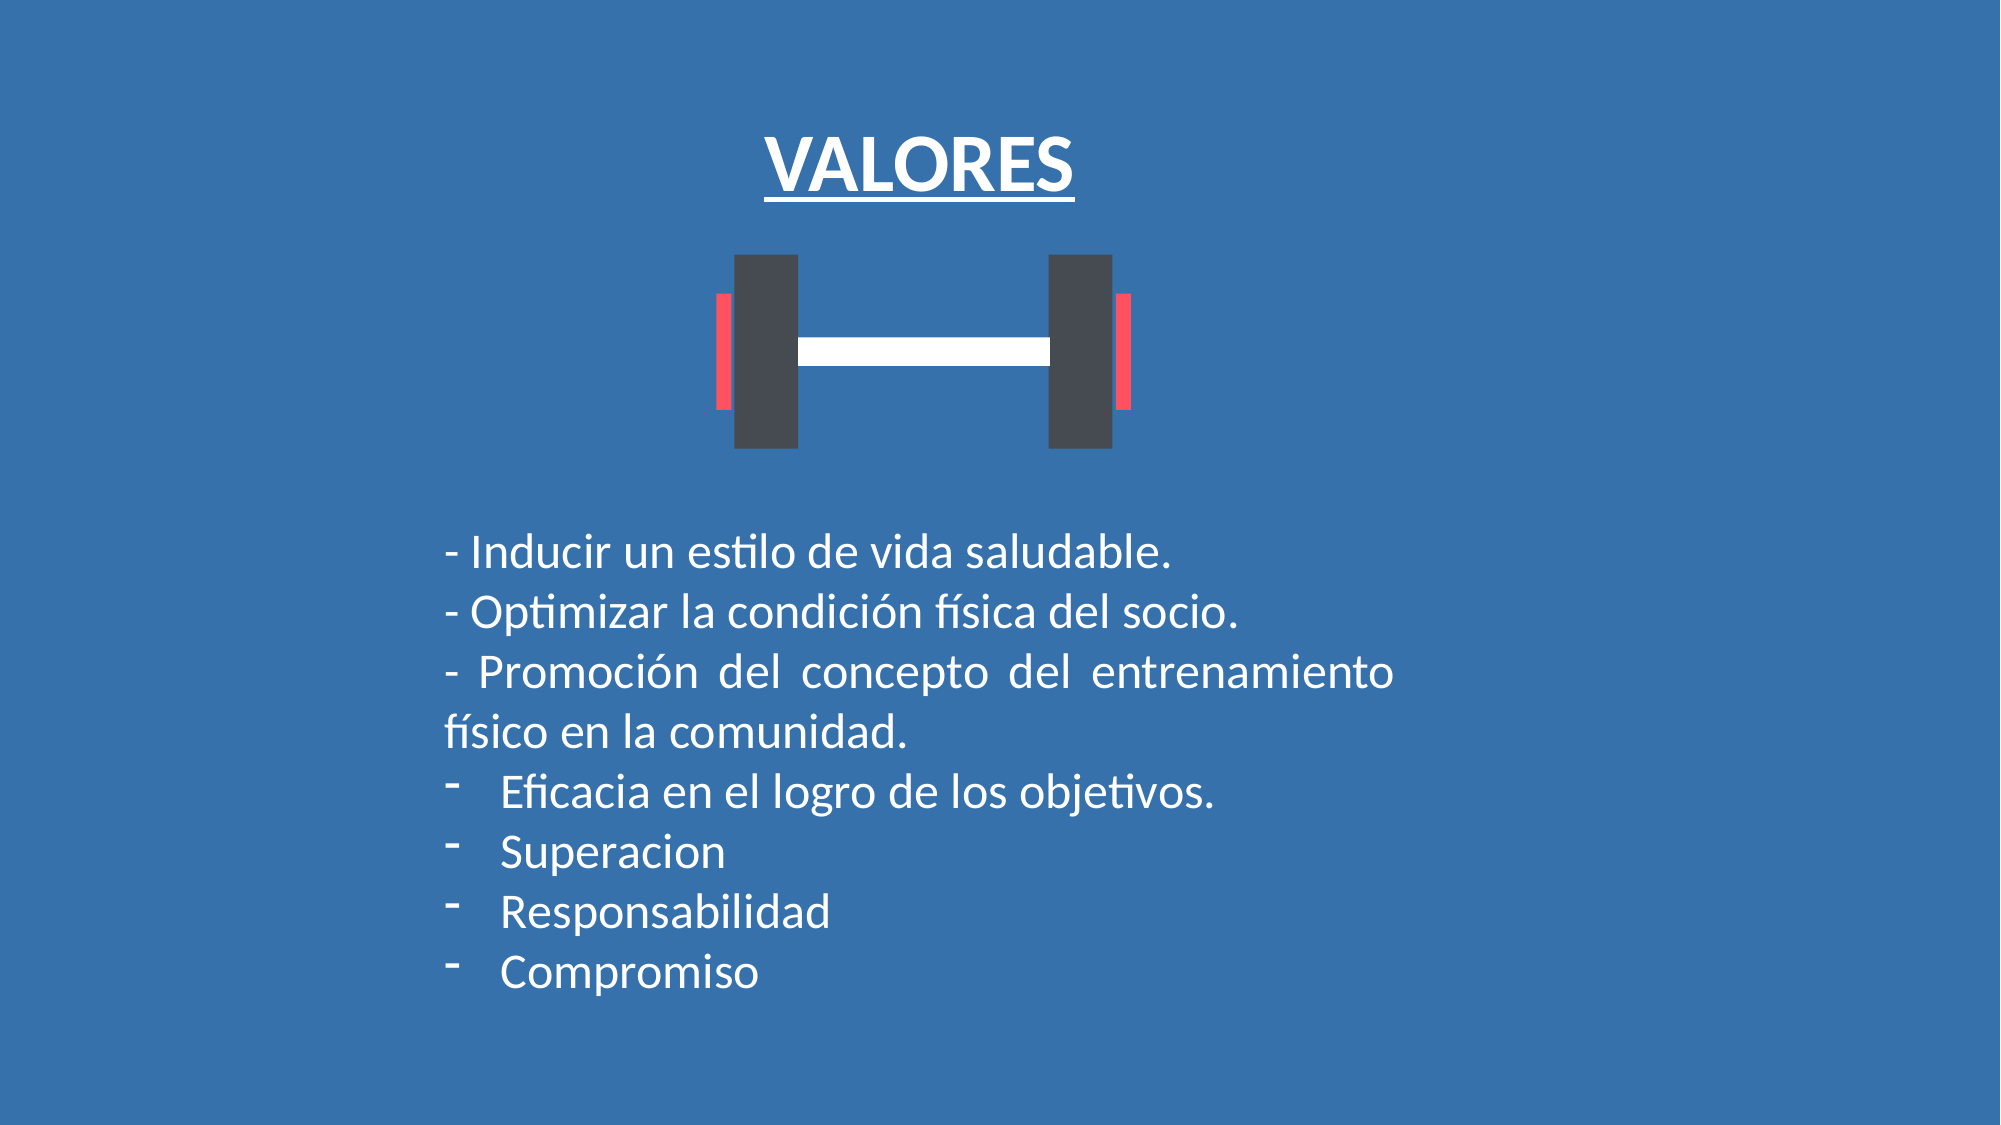

VALORES

- Inducir un estilo de vida saludable.
- Optimizar la condición física del socio.
- Promoción del concepto del entrenamiento físico en la comunidad.
Eficacia en el logro de los objetivos.
Superacion
Responsabilidad
Compromiso